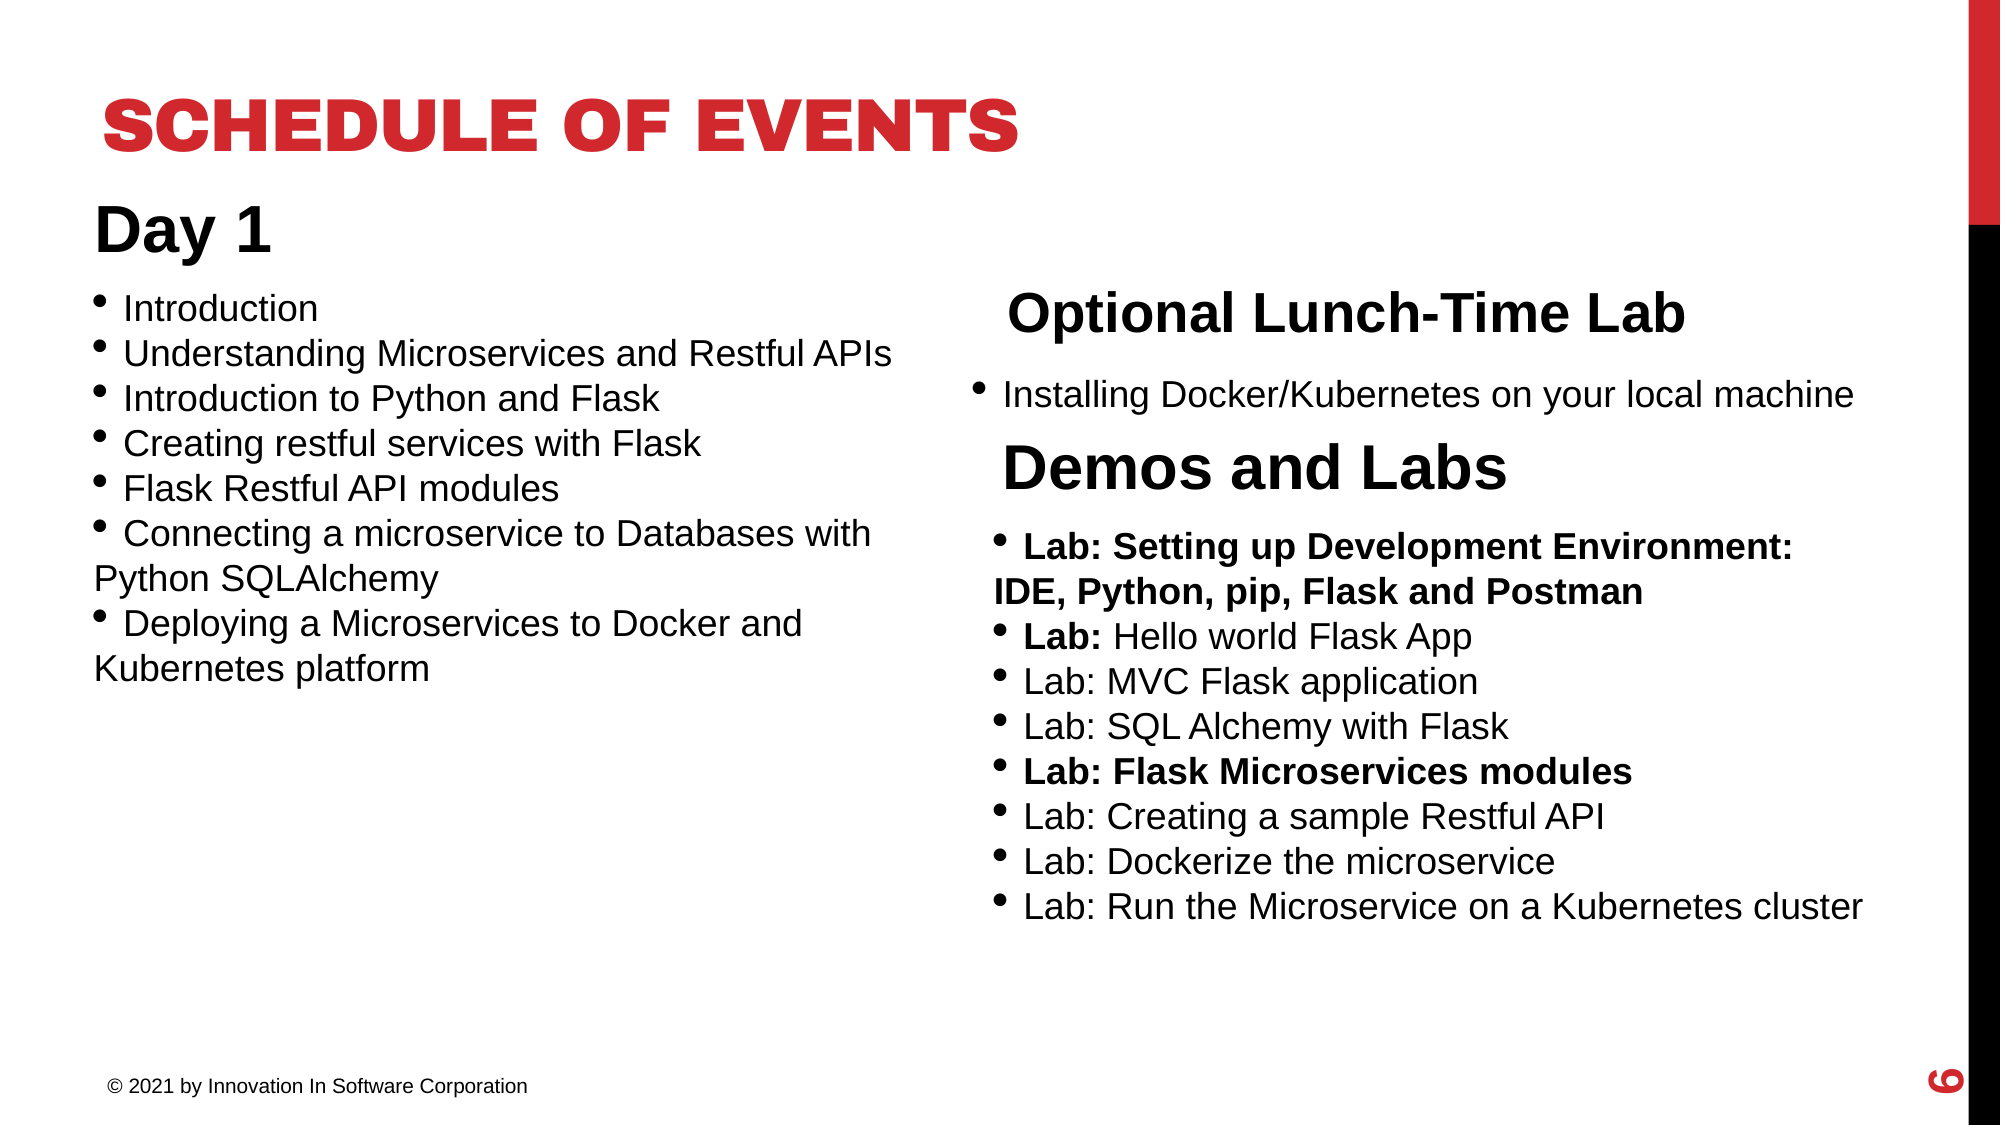

Schedule of Events
Day 1
Optional Lunch-Time Lab
Introduction
Understanding Microservices and Restful APIs
Introduction to Python and Flask
Creating restful services with Flask
Flask Restful API modules
Connecting a microservice to Databases with
Python SQLAlchemy
Deploying a Microservices to Docker and
Kubernetes platform
Installing Docker/Kubernetes on your local machine
Demos and Labs
Lab: Setting up Development Environment:
IDE, Python, pip, Flask and Postman
Lab: Hello world Flask App
Lab: MVC Flask application
Lab: SQL Alchemy with Flask
Lab: Flask Microservices modules
Lab: Creating a sample Restful API
Lab: Dockerize the microservice
Lab: Run the Microservice on a Kubernetes cluster

6
© 2021 by Innovation In Software Corporation